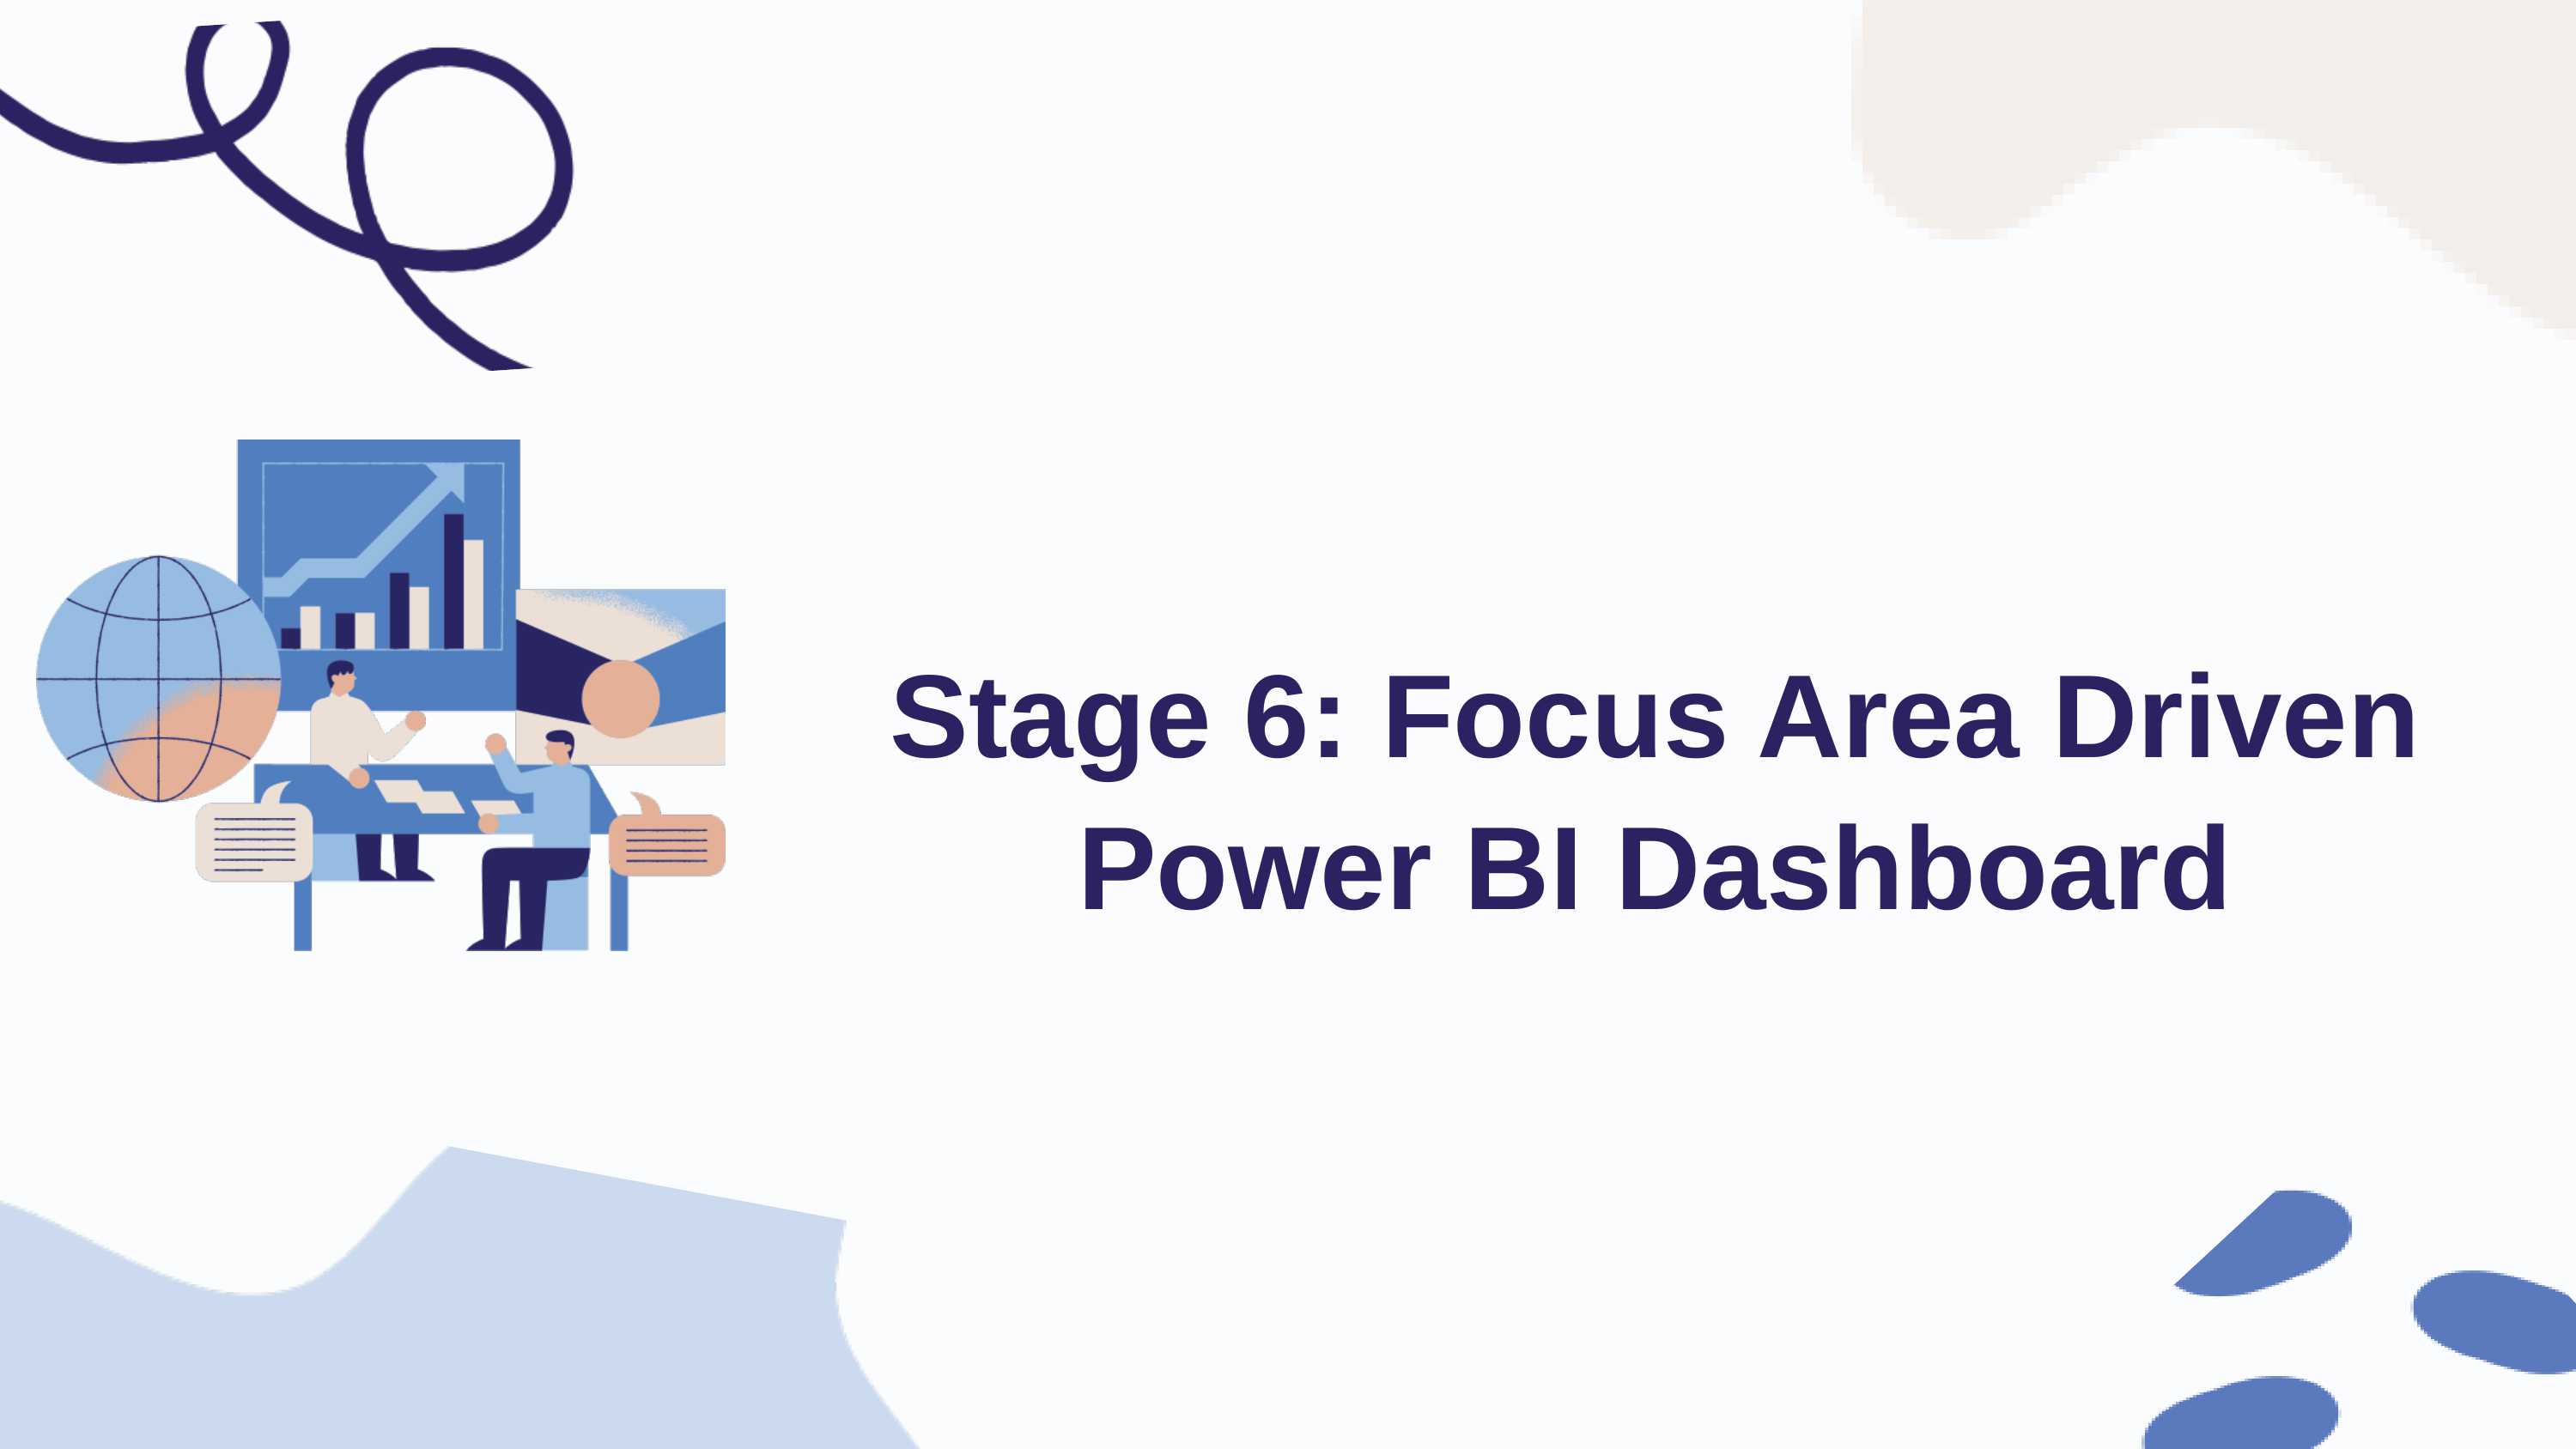

Stage 6: Focus Area Driven Power BI Dashboard